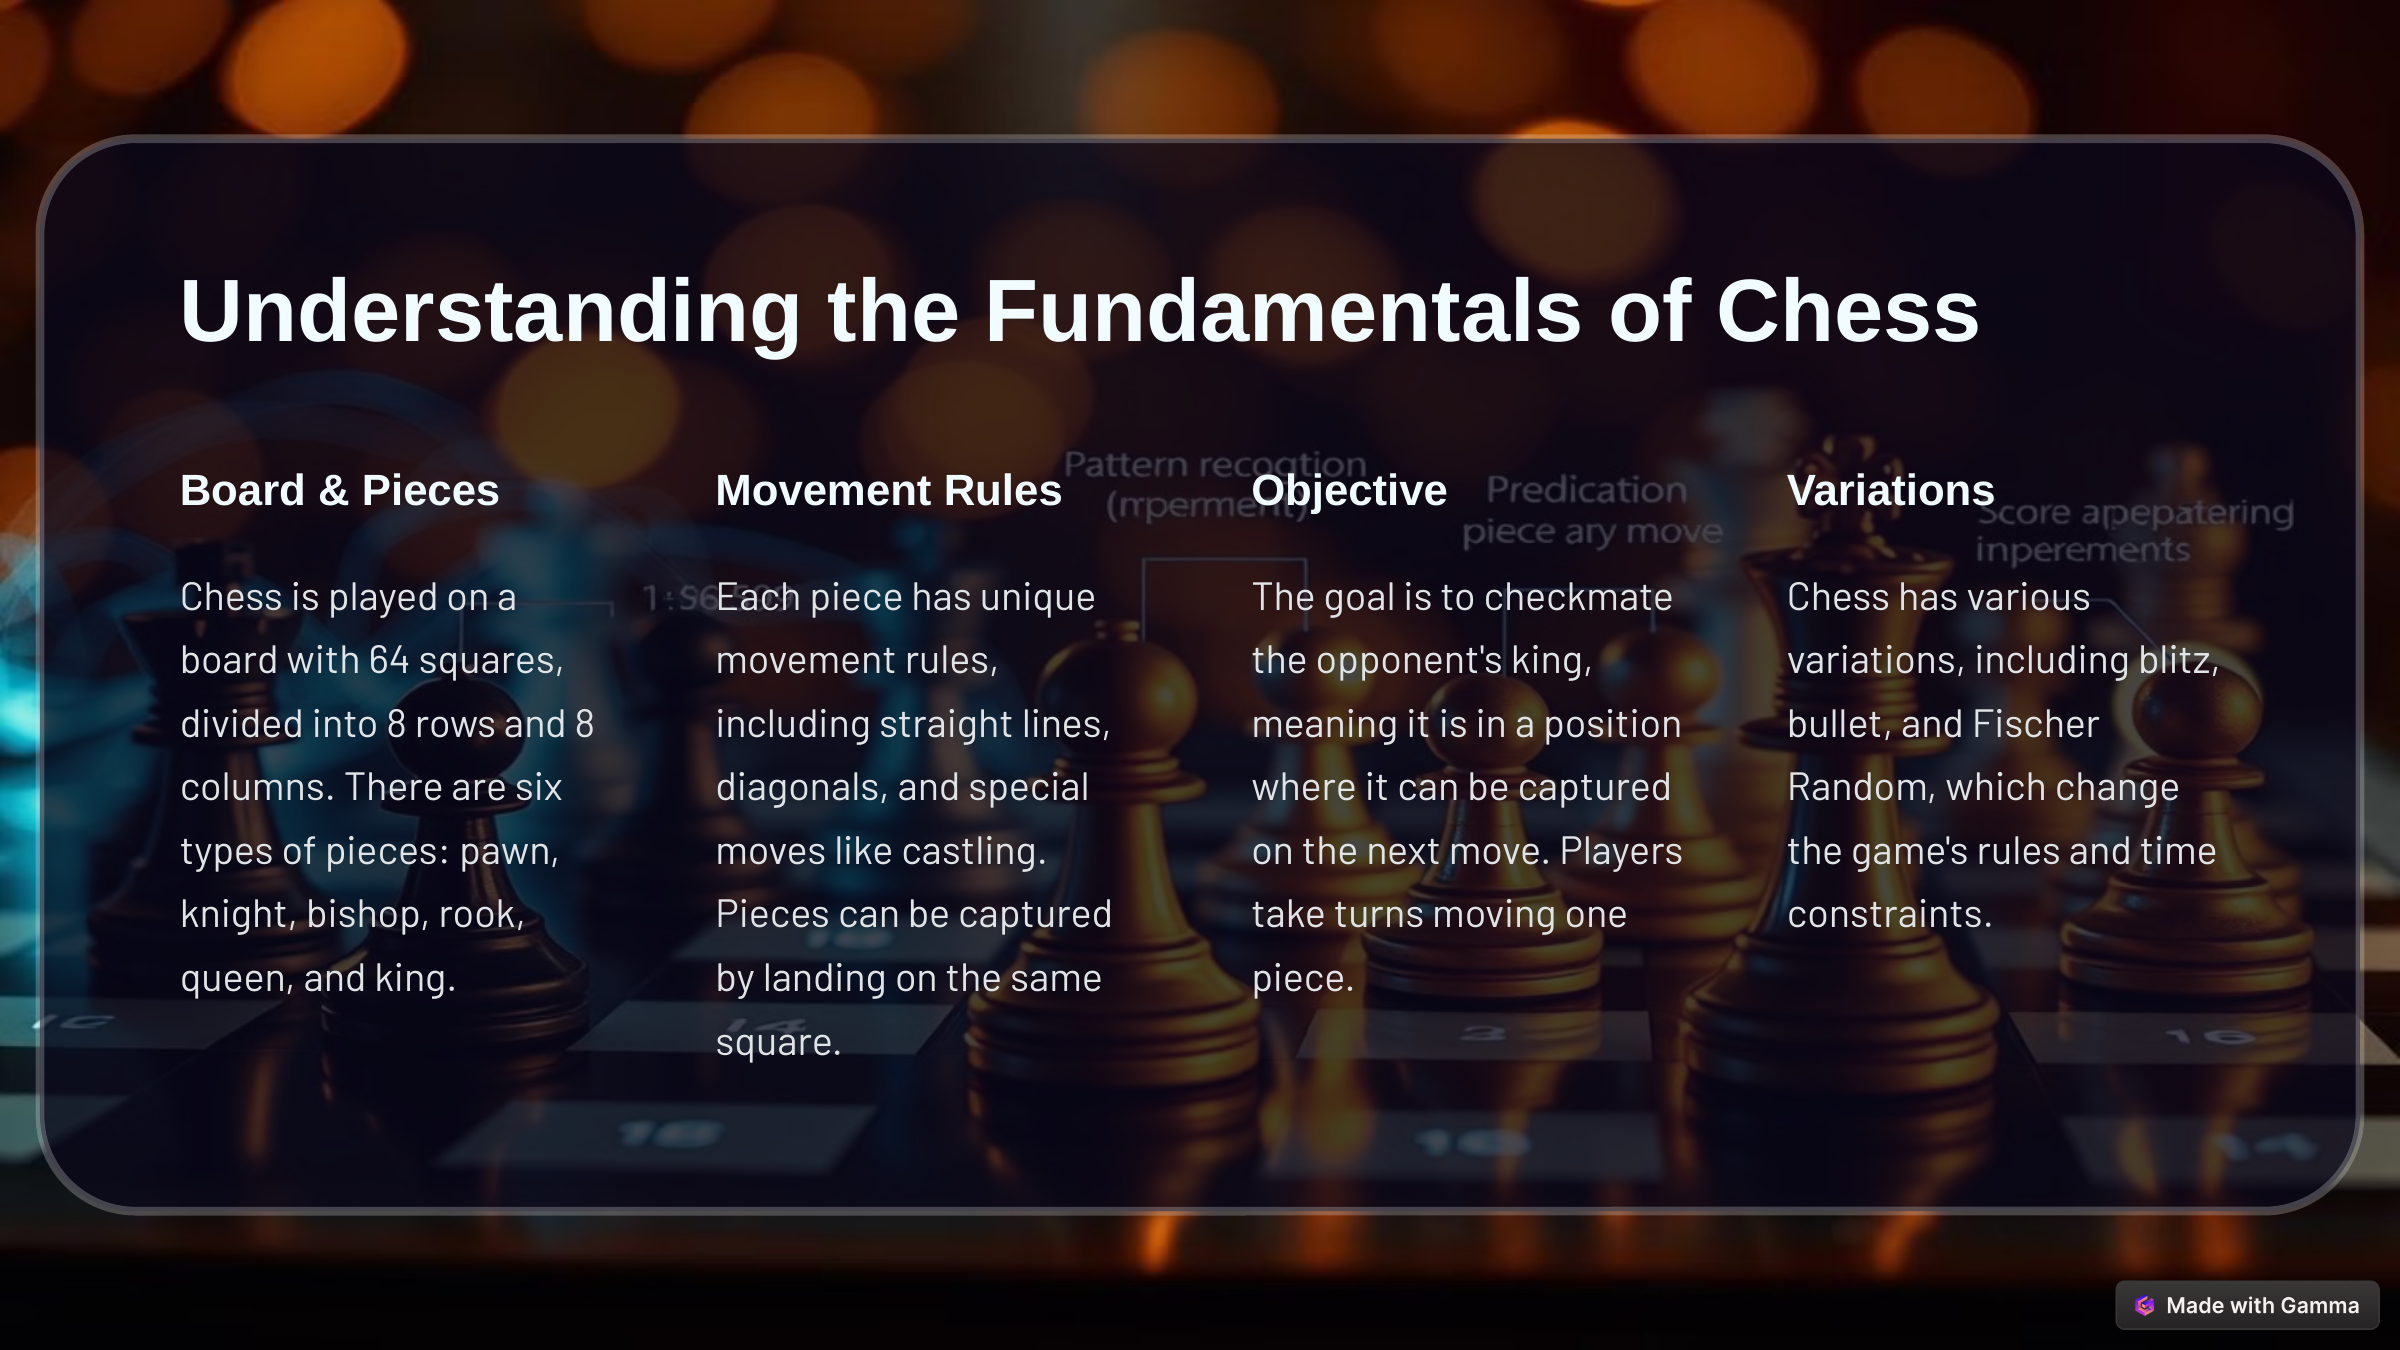

Understanding the Fundamentals of Chess
Board & Pieces
Movement Rules
Objective
Variations
Chess is played on a board with 64 squares, divided into 8 rows and 8 columns. There are six types of pieces: pawn, knight, bishop, rook, queen, and king.
Each piece has unique movement rules, including straight lines, diagonals, and special moves like castling. Pieces can be captured by landing on the same square.
The goal is to checkmate the opponent's king, meaning it is in a position where it can be captured on the next move. Players take turns moving one piece.
Chess has various variations, including blitz, bullet, and Fischer Random, which change the game's rules and time constraints.